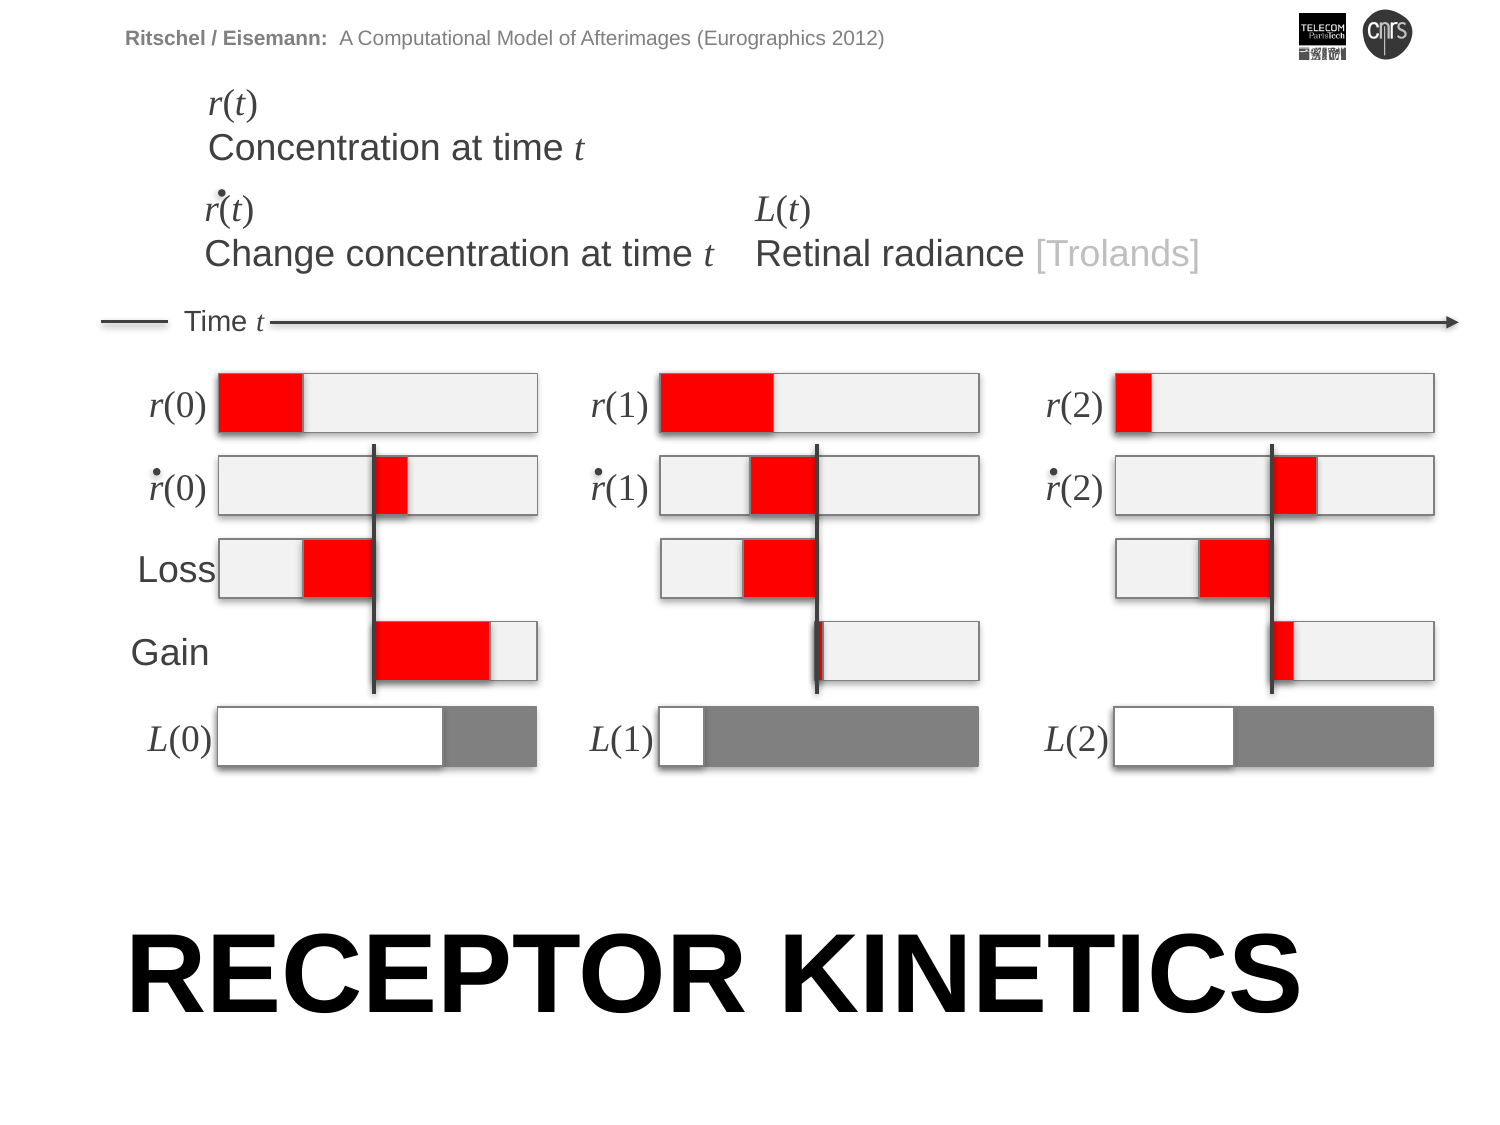

r(t)
Concentration at time t
r(t)
Change concentration at time t
L(t)
Retinal radiance [Trolands]

Time t

r(0)
r(1)
r(2)

r(0)
r(1)
r(2)

Loss

Gain

L(0)
L(1)
L(2)

# Receptor kinetics